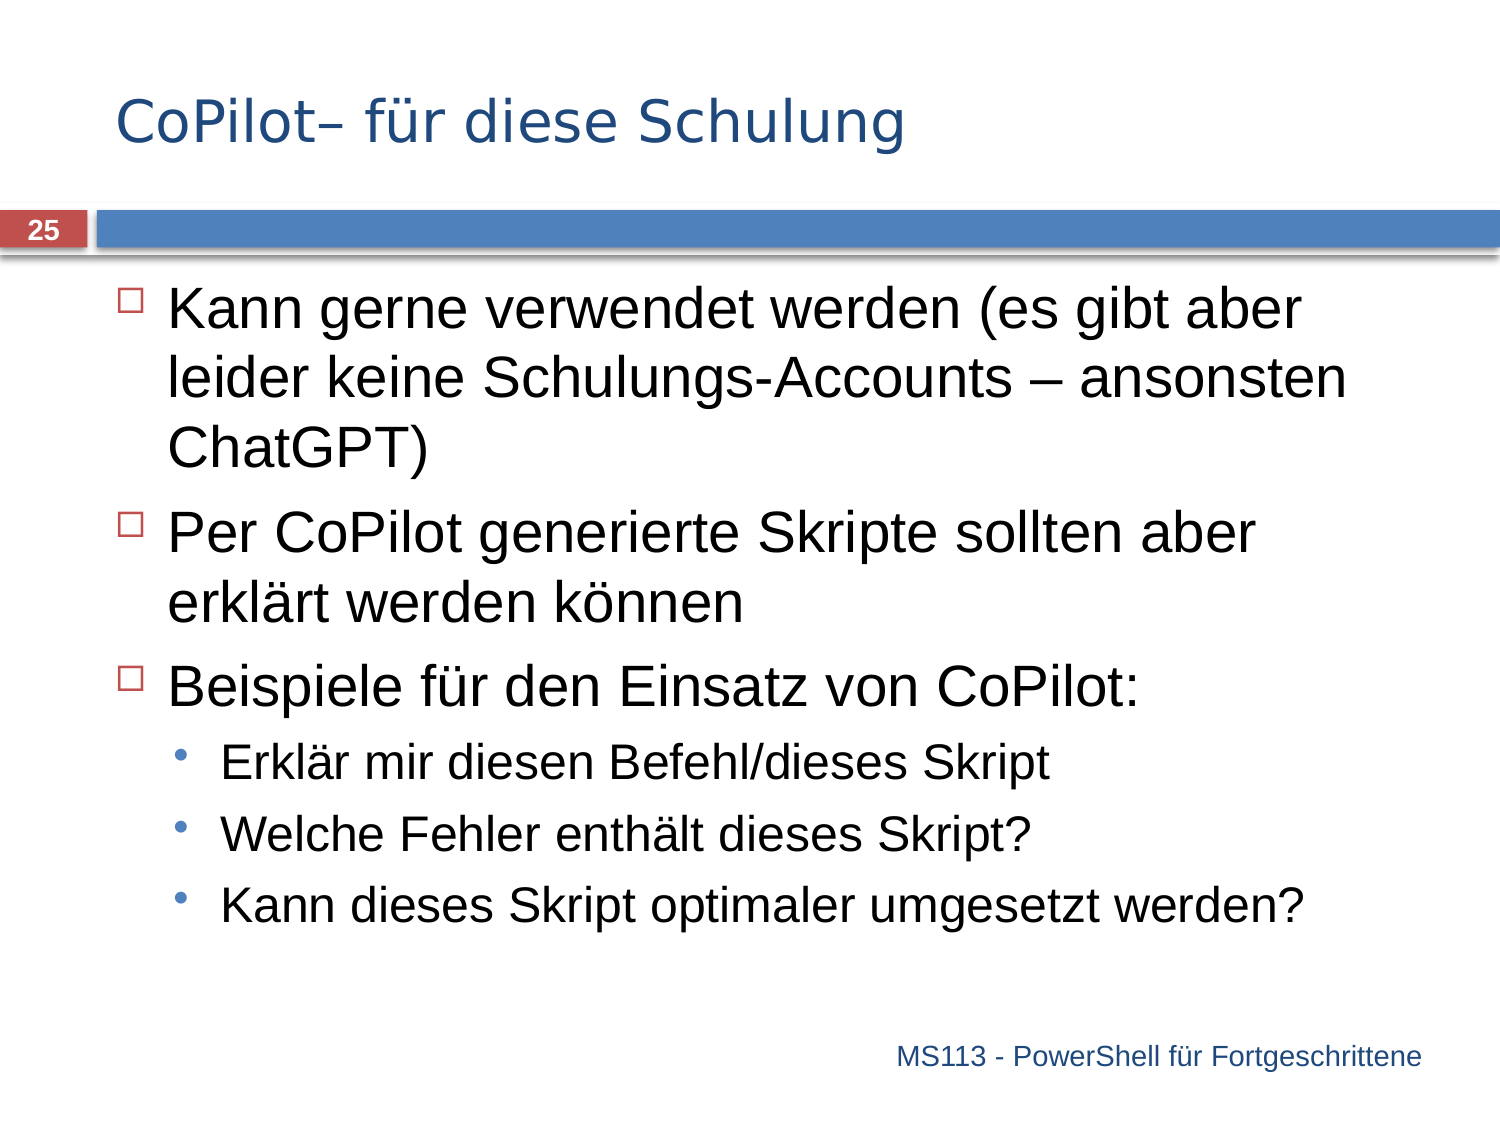

# CoPilot– für diese Schulung
25
Kann gerne verwendet werden (es gibt aber leider keine Schulungs-Accounts – ansonsten ChatGPT)
Per CoPilot generierte Skripte sollten aber erklärt werden können
Beispiele für den Einsatz von CoPilot:
Erklär mir diesen Befehl/dieses Skript
Welche Fehler enthält dieses Skript?
Kann dieses Skript optimaler umgesetzt werden?
MS113 - PowerShell für Fortgeschrittene